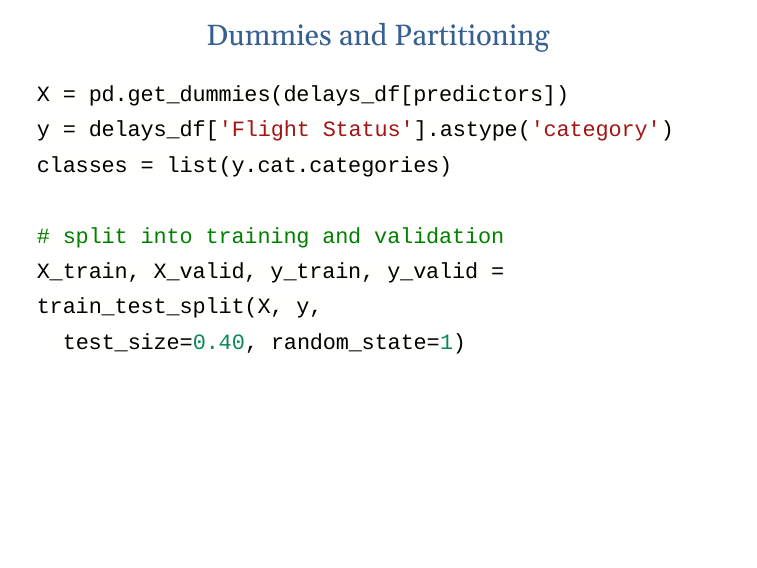

# Dummies and Partitioning

X = pd.get_dummies(delays_df[predictors])
y = delays_df['Flight Status'].astype('category')
classes = list(y.cat.categories)

# split into training and validation
X_train, X_valid, y_train, y_valid = train_test_split(X, y,
  test_size=0.40, random_state=1)